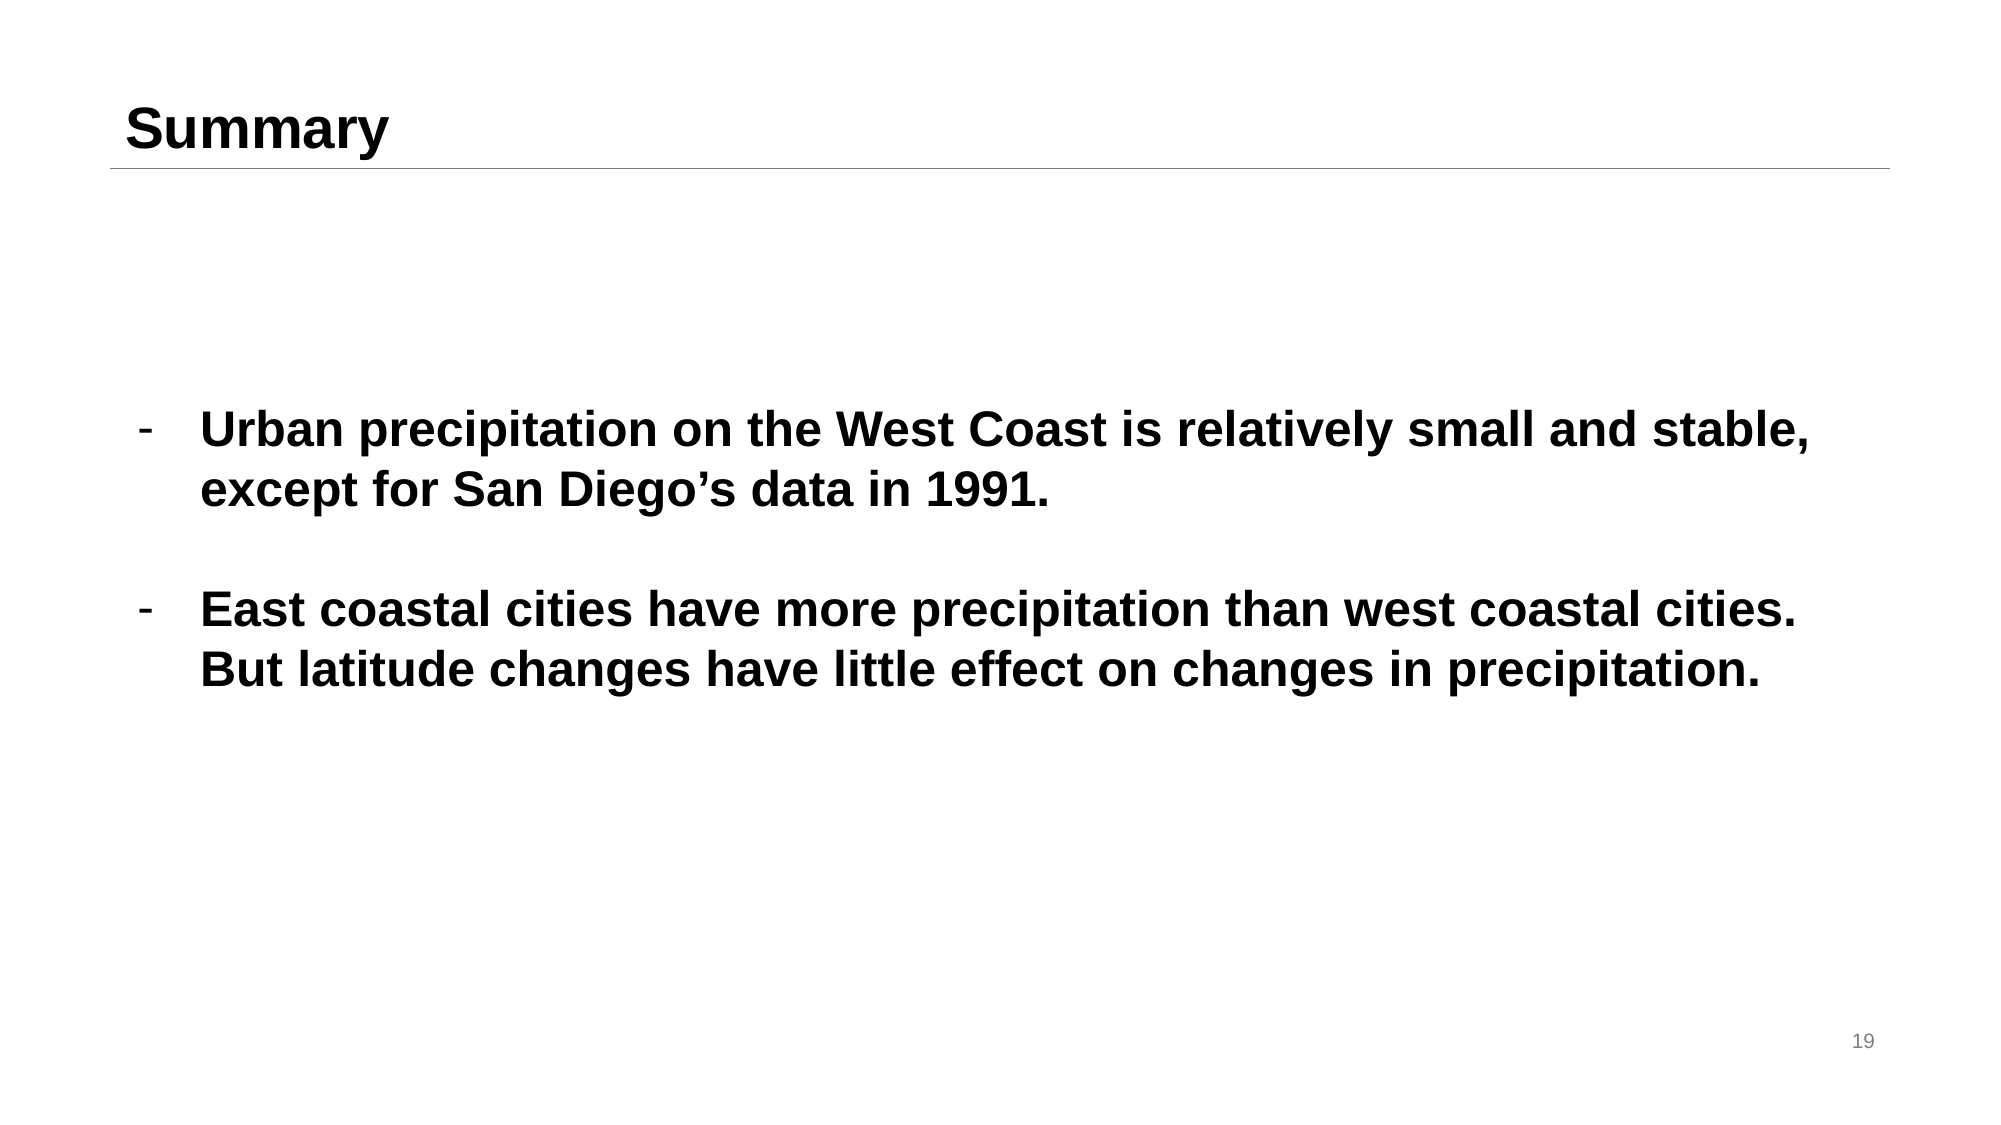

# Summary
Urban precipitation on the West Coast is relatively small and stable, except for San Diego’s data in 1991.

East coastal cities have more precipitation than west coastal cities. But latitude changes have little effect on changes in precipitation.

19